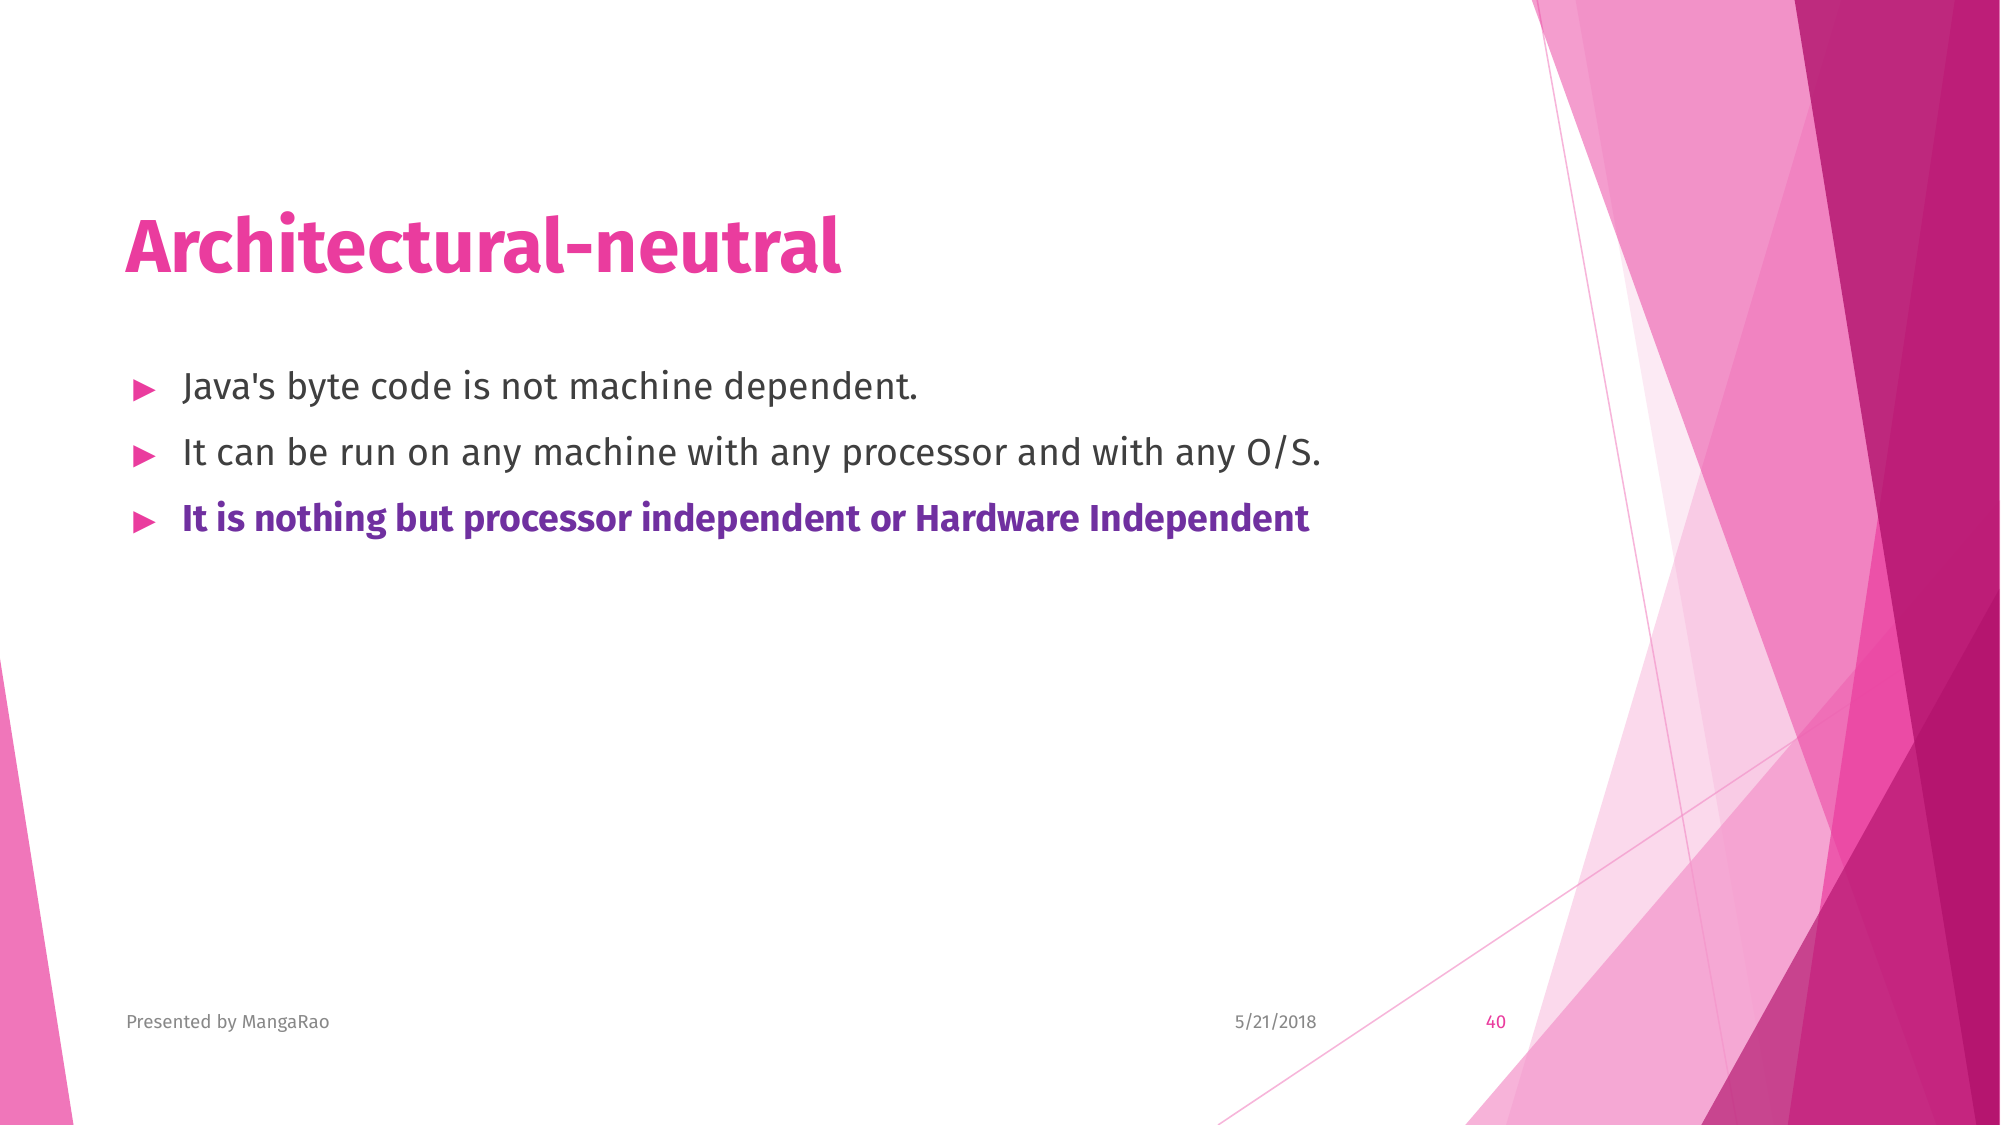

# Architectural-neutral
Java's byte code is not machine dependent.
It can be run on any machine with any processor and with any O/S.
It is nothing but processor independent or Hardware Independent
Presented by MangaRao
5/21/2018
40